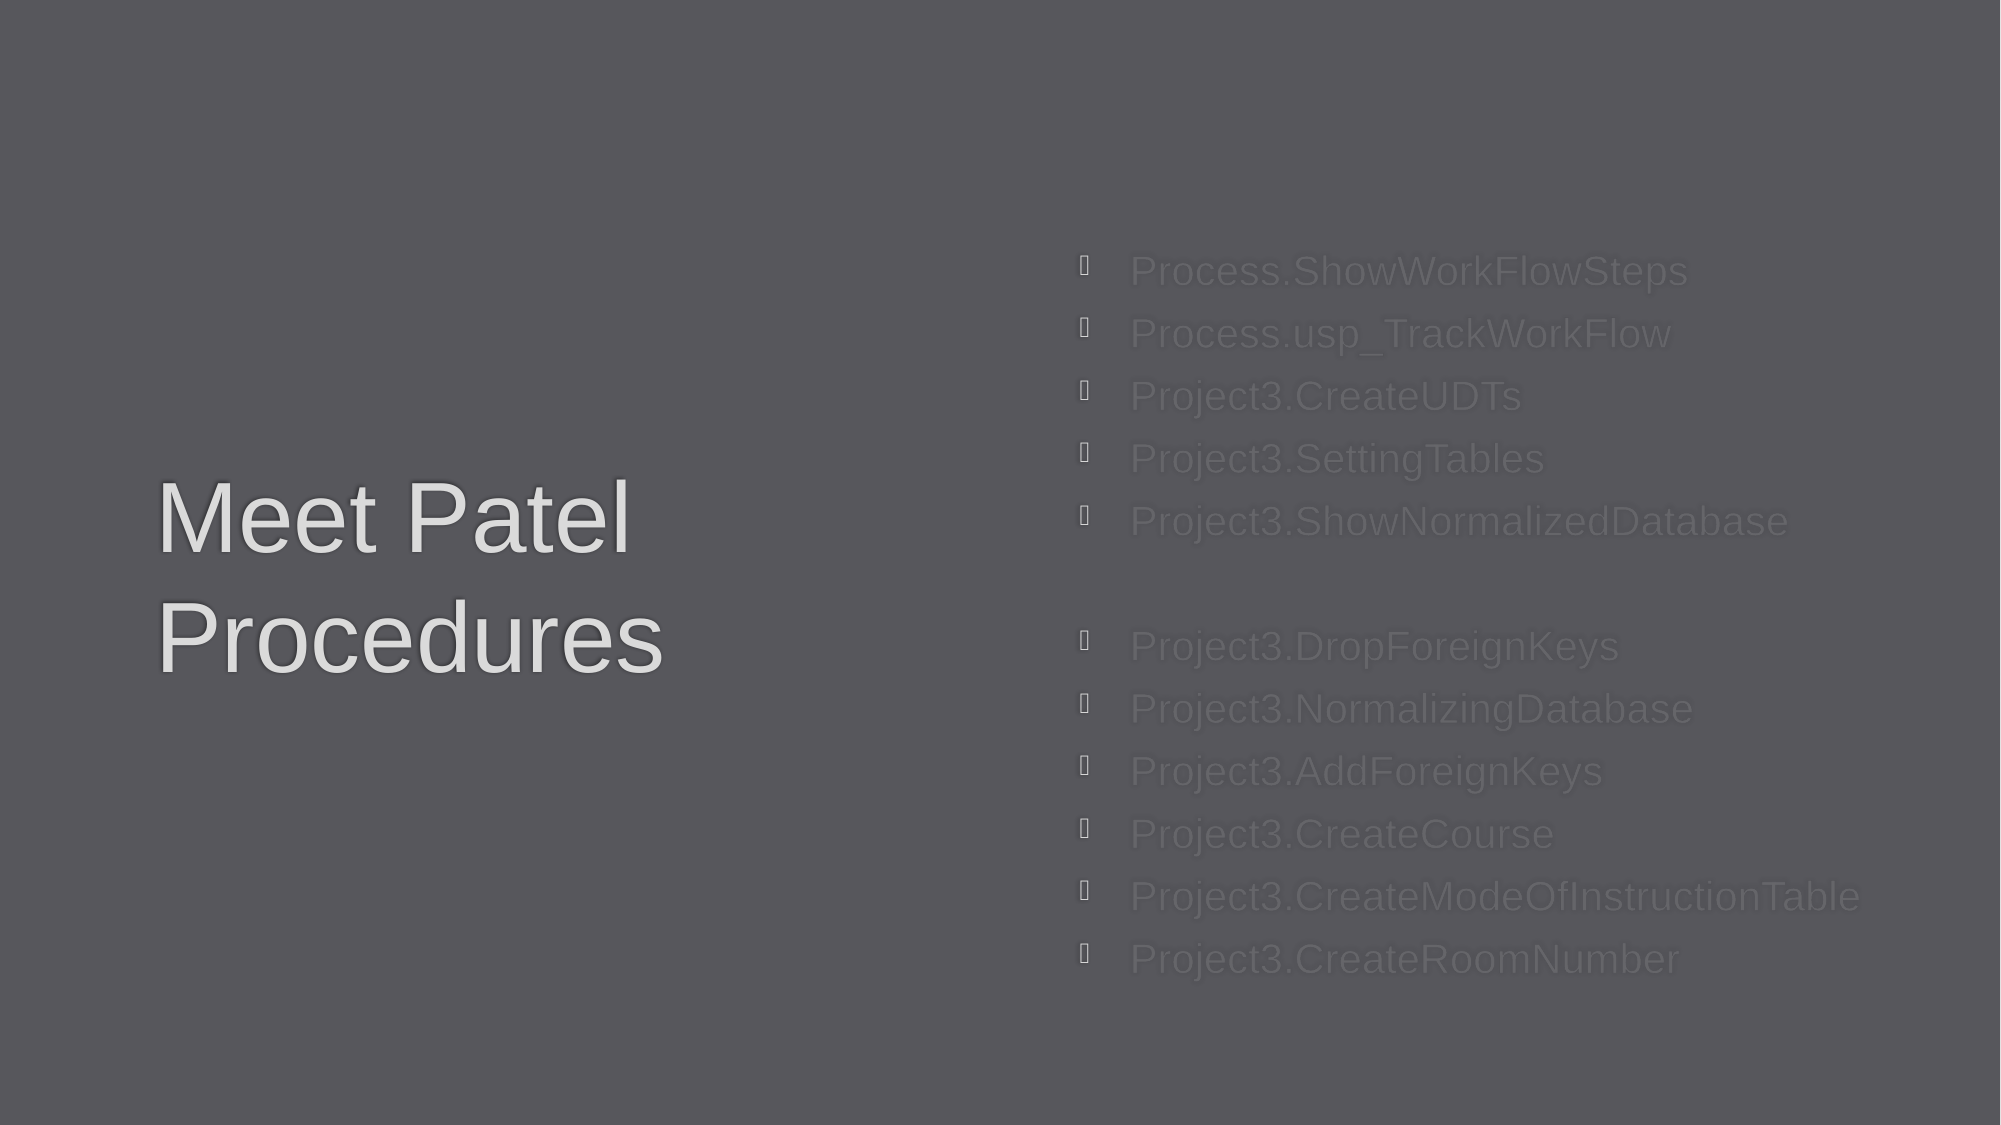

Process.ShowWorkFlowSteps
Process.usp_TrackWorkFlow
Project3.CreateUDTs
Project3.SettingTables
Project3.ShowNormalizedDatabase

Project3.DropForeignKeys
Project3.NormalizingDatabase
Project3.AddForeignKeys
Project3.CreateCourse
Project3.CreateModeOfInstructionTable
Project3.CreateRoomNumber
# Meet Patel Procedures